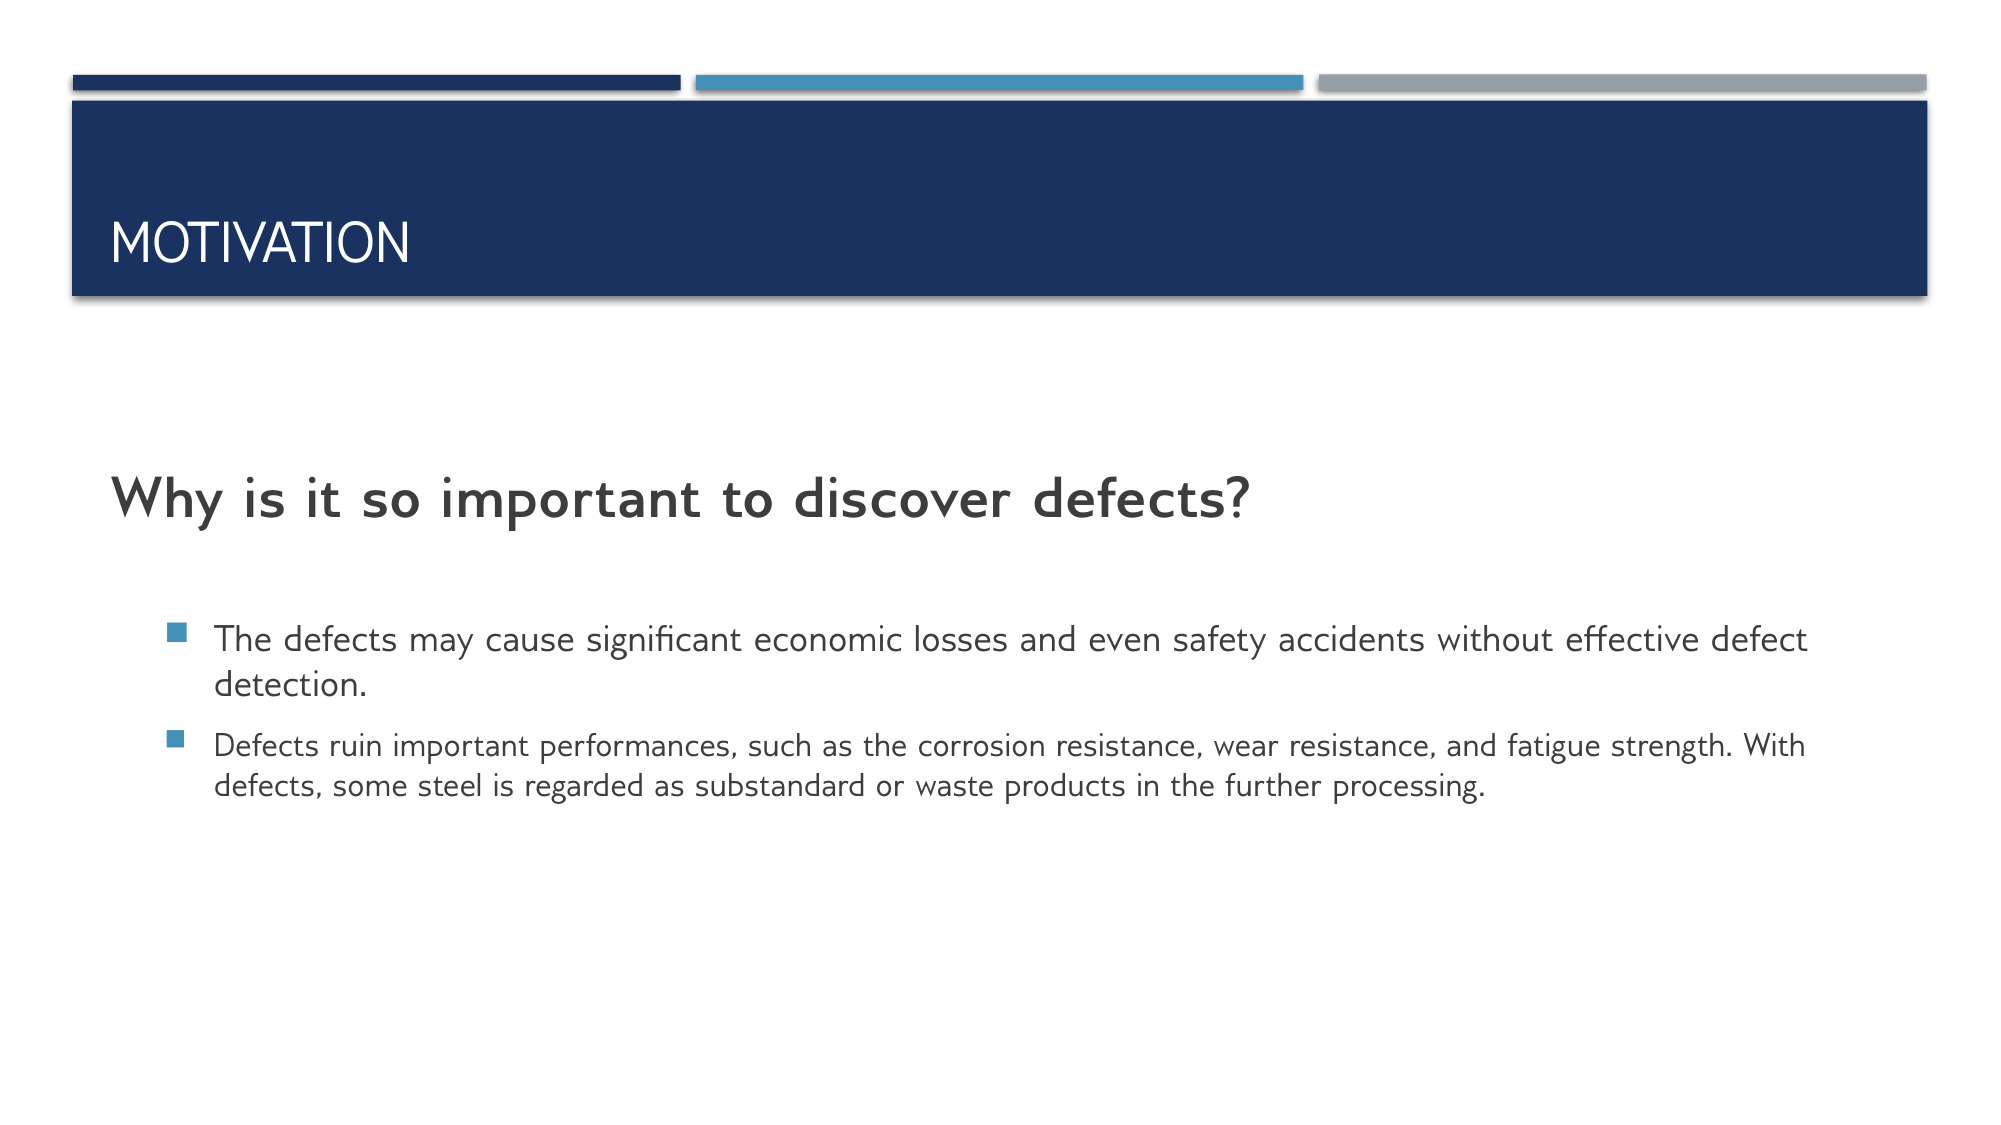

# motivation

Why is it so important to discover defects?

The defects may cause significant economic losses and even safety accidents without effective defect detection.
Defects ruin important performances, such as the corrosion resistance, wear resistance, and fatigue strength. With defects, some steel is regarded as substandard or waste products in the further processing.